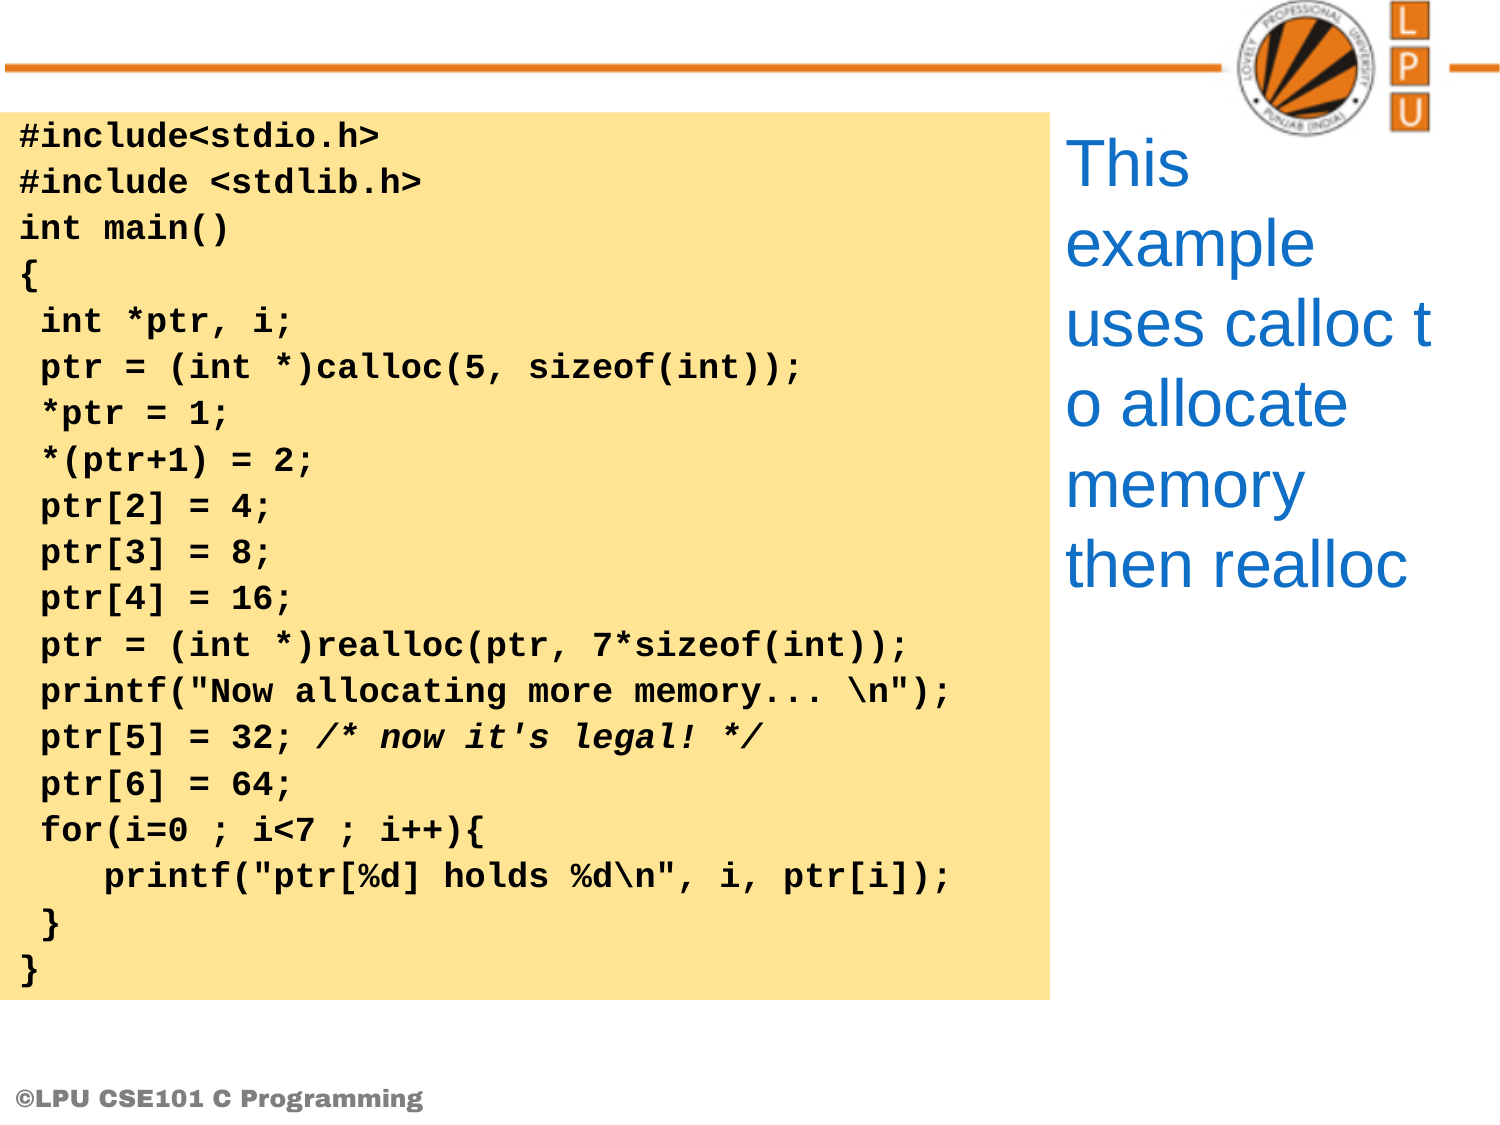

#include<stdio.h>
#include <stdlib.h>
int main()
{
 int *ptr, i;
 ptr = (int *)calloc(5, sizeof(int));
 *ptr = 1;
 *(ptr+1) = 2;
 ptr[2] = 4;
 ptr[3] = 8;
 ptr[4] = 16;
 ptr = (int *)realloc(ptr, 7*sizeof(int));
 printf("Now allocating more memory... \n");
 ptr[5] = 32; /* now it's legal! */
 ptr[6] = 64;
 for(i=0 ; i<7 ; i++){
    printf("ptr[%d] holds %d\n", i, ptr[i]);
 }
}

# This example uses calloc to allocate memory then realloc